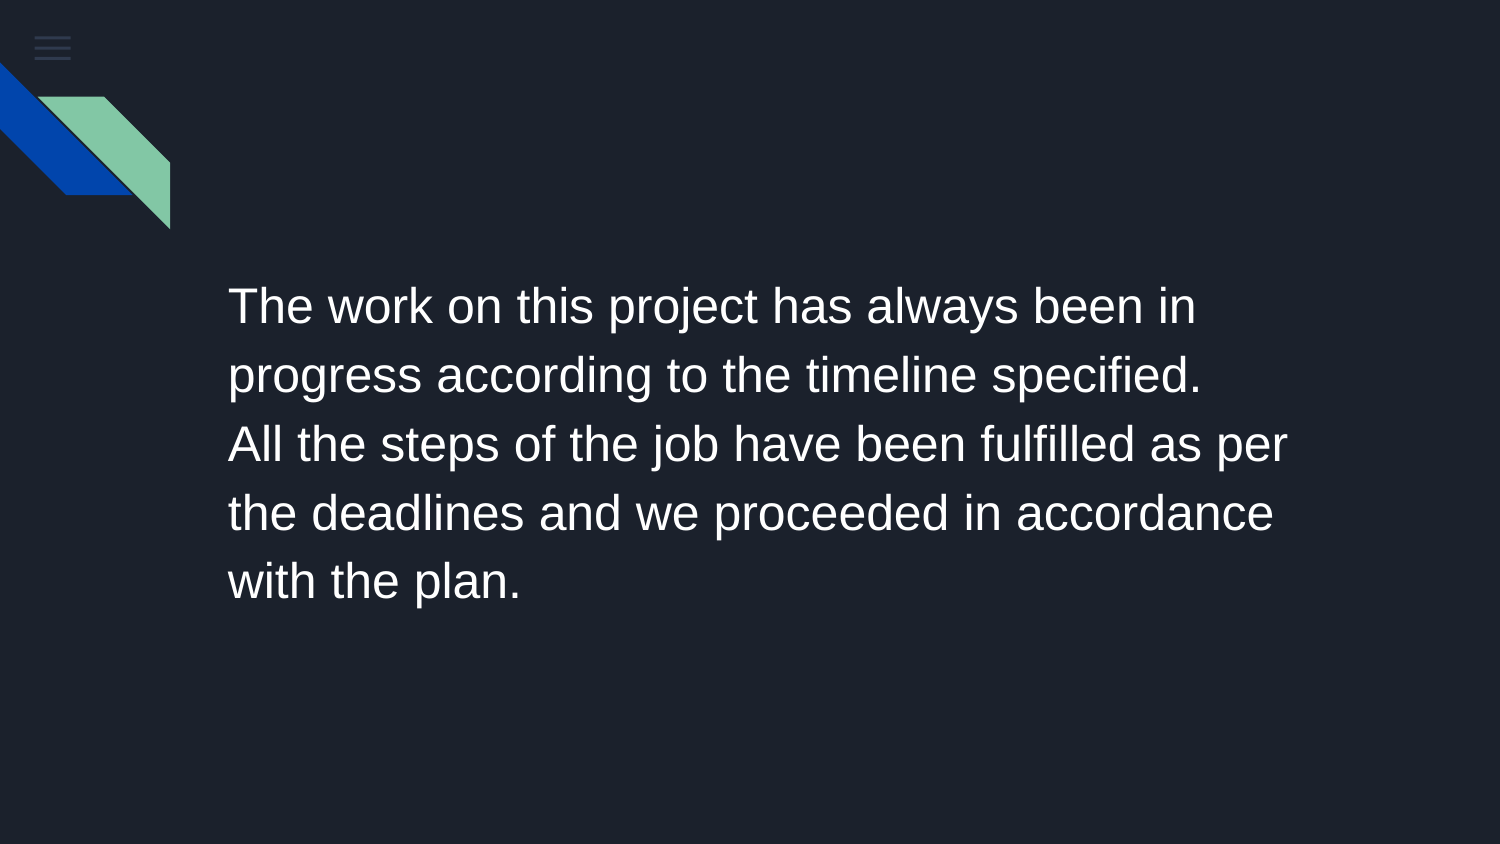

The work on this project has always been in progress according to the timeline specified.
All the steps of the job have been fulfilled as per the deadlines and we proceeded in accordance with the plan.